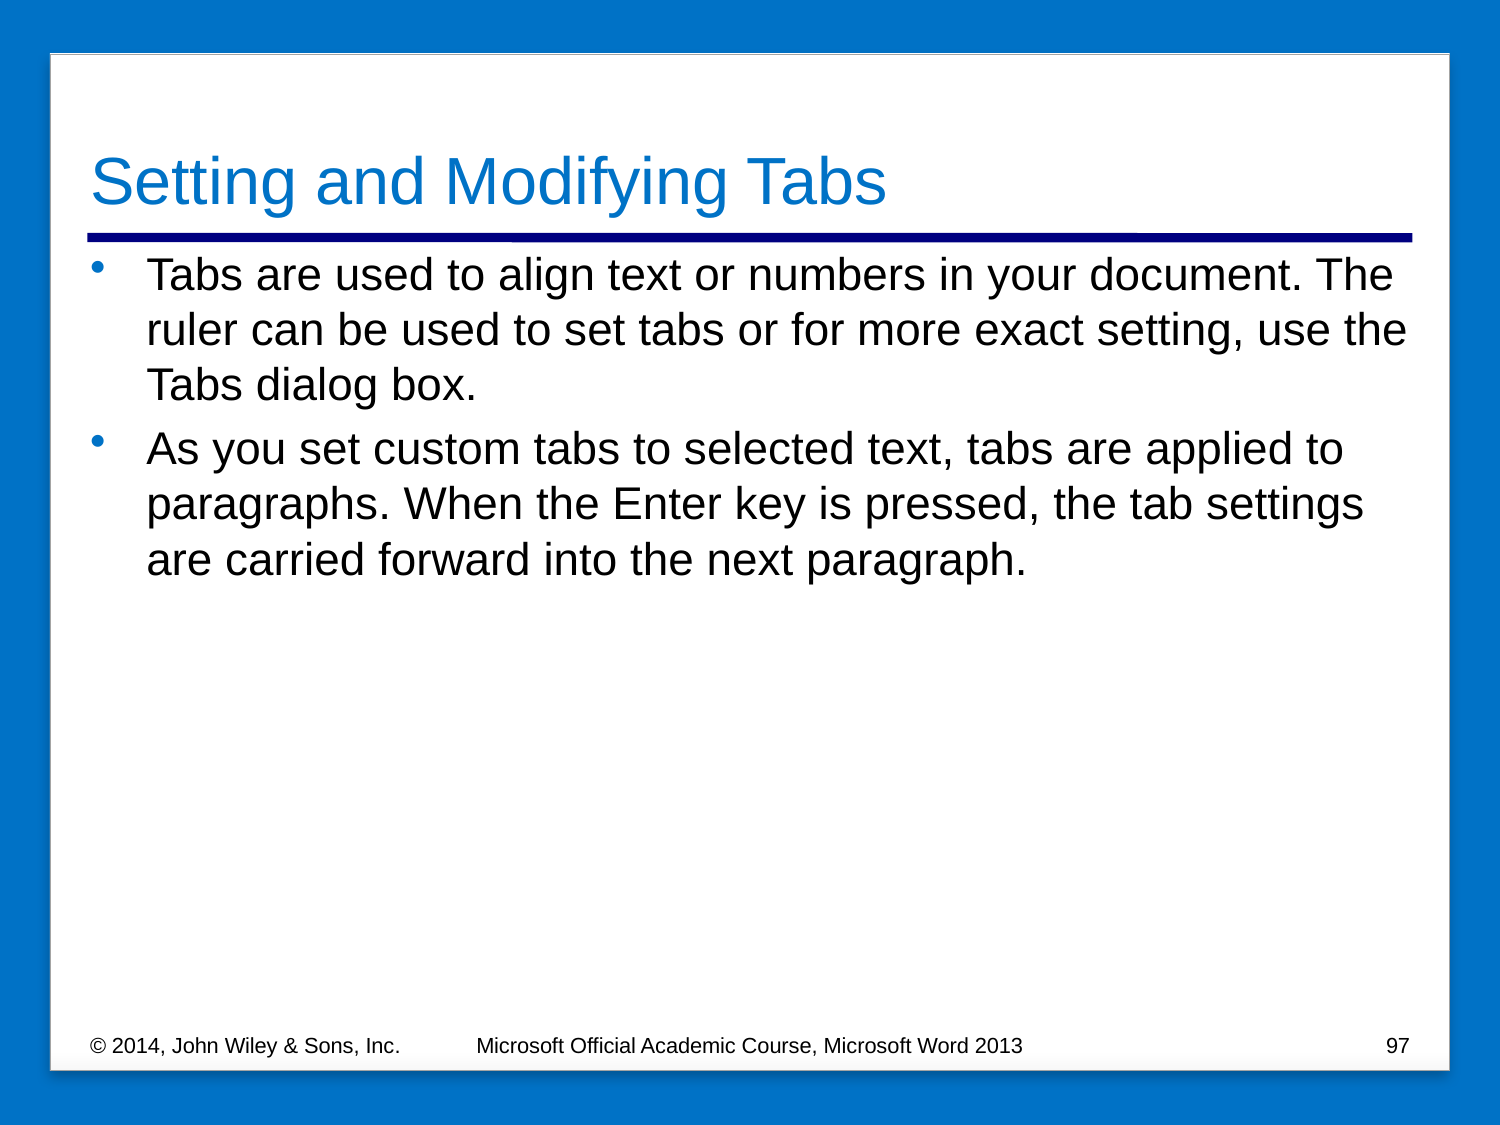

# Setting and Modifying Tabs
Tabs are used to align text or numbers in your document. The ruler can be used to set tabs or for more exact setting, use the Tabs dialog box.
As you set custom tabs to selected text, tabs are applied to paragraphs. When the Enter key is pressed, the tab settings are carried forward into the next paragraph.
© 2014, John Wiley & Sons, Inc.
Microsoft Official Academic Course, Microsoft Word 2013
97